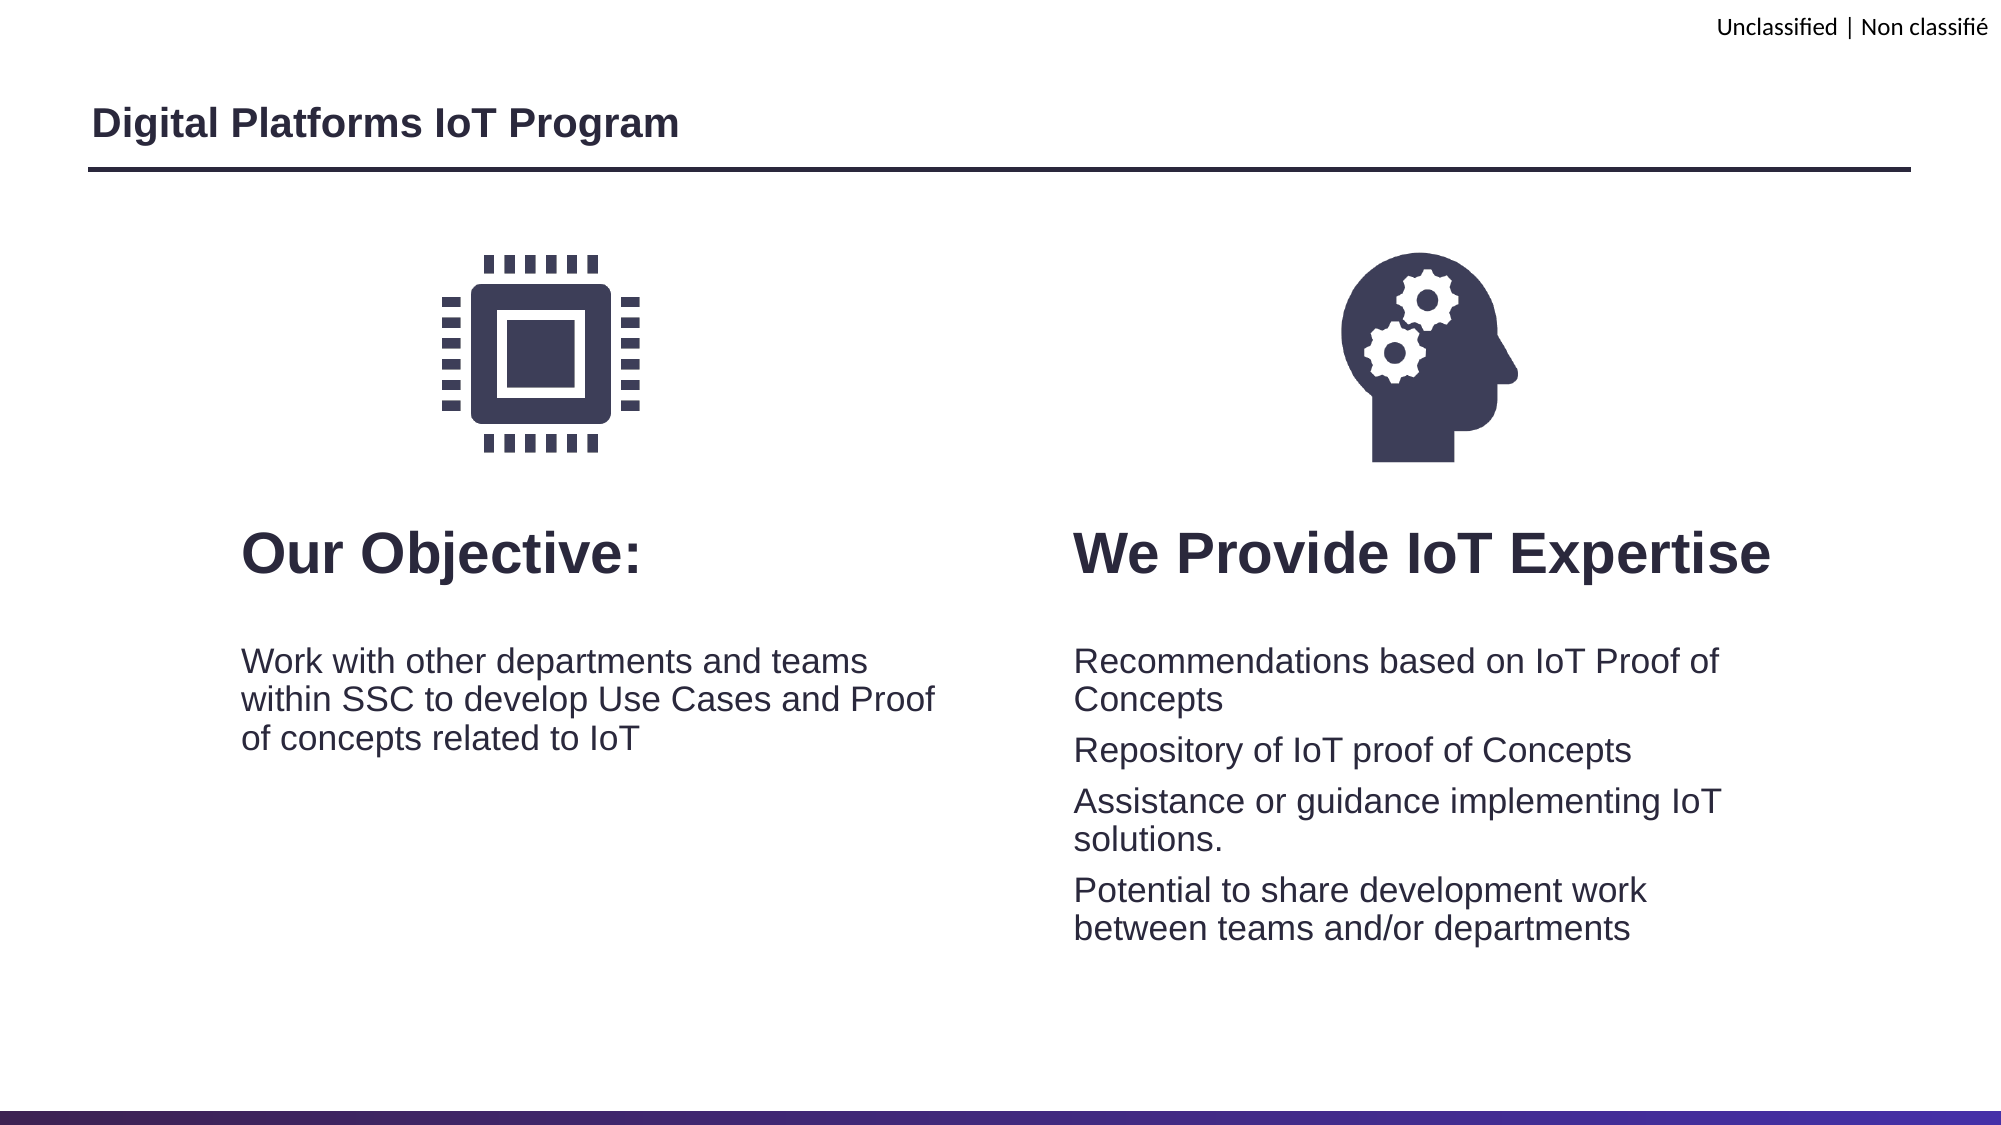

# Digital Platforms IoT Program
Our Objective:
Work with other departments and teams within SSC to develop Use Cases and Proof of concepts related to IoT
We Provide IoT Expertise
Recommendations based on IoT Proof of Concepts
Repository of IoT proof of Concepts
Assistance or guidance implementing IoT solutions.
Potential to share development work between teams and/or departments